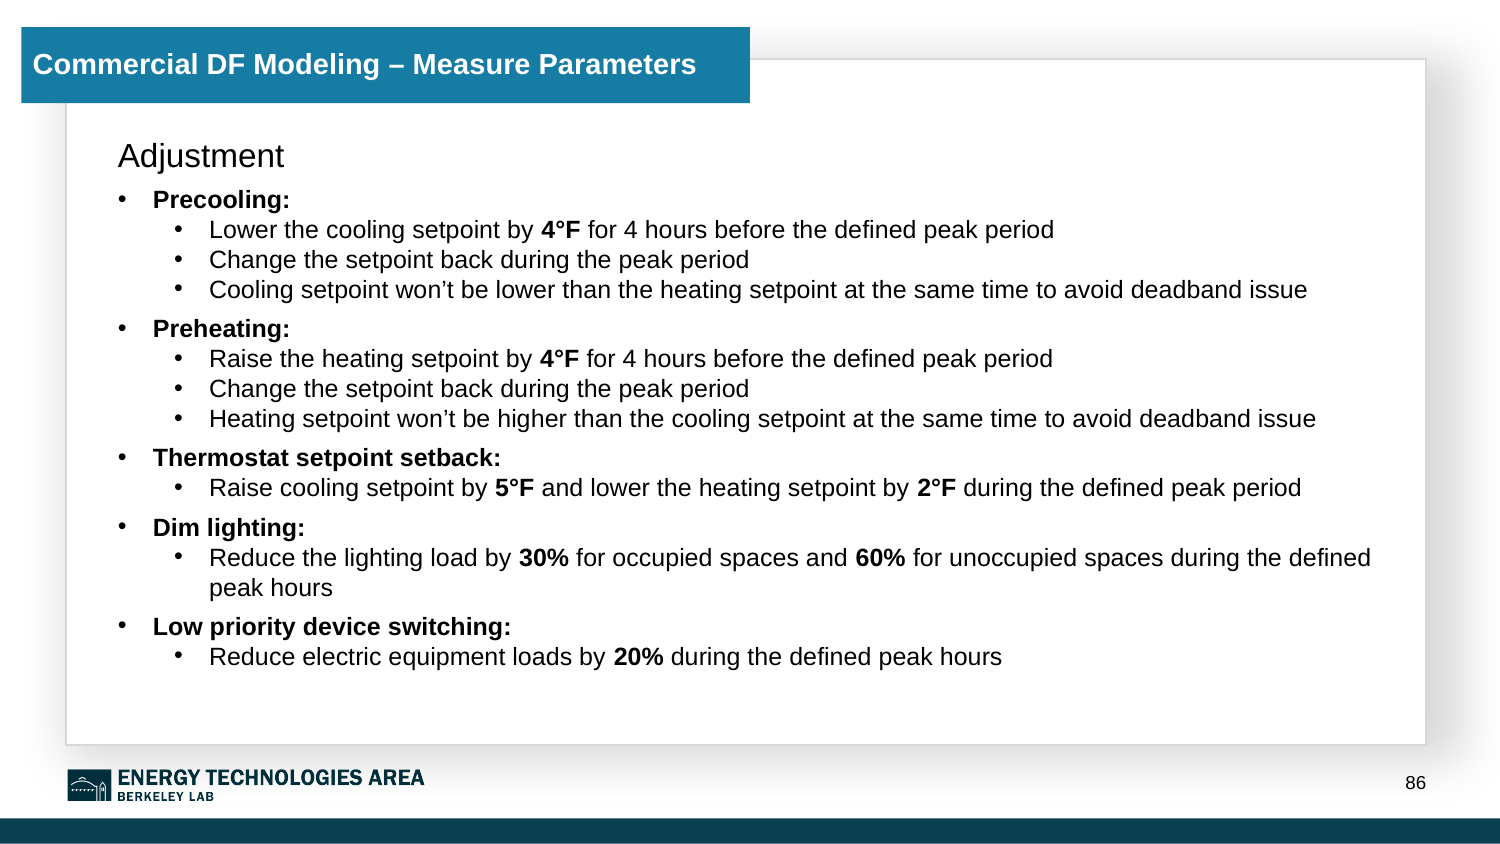

# Commercial DF Modeling – Measure Parameters
Adjustment
Precooling:
Lower the cooling setpoint by 4°F for 4 hours before the defined peak period
Change the setpoint back during the peak period
Cooling setpoint won’t be lower than the heating setpoint at the same time to avoid deadband issue
Preheating:
Raise the heating setpoint by 4°F for 4 hours before the defined peak period
Change the setpoint back during the peak period
Heating setpoint won’t be higher than the cooling setpoint at the same time to avoid deadband issue
Thermostat setpoint setback:
Raise cooling setpoint by 5°F and lower the heating setpoint by 2°F during the defined peak period
Dim lighting:
Reduce the lighting load by 30% for occupied spaces and 60% for unoccupied spaces during the defined peak hours
Low priority device switching:
Reduce electric equipment loads by 20% during the defined peak hours
86